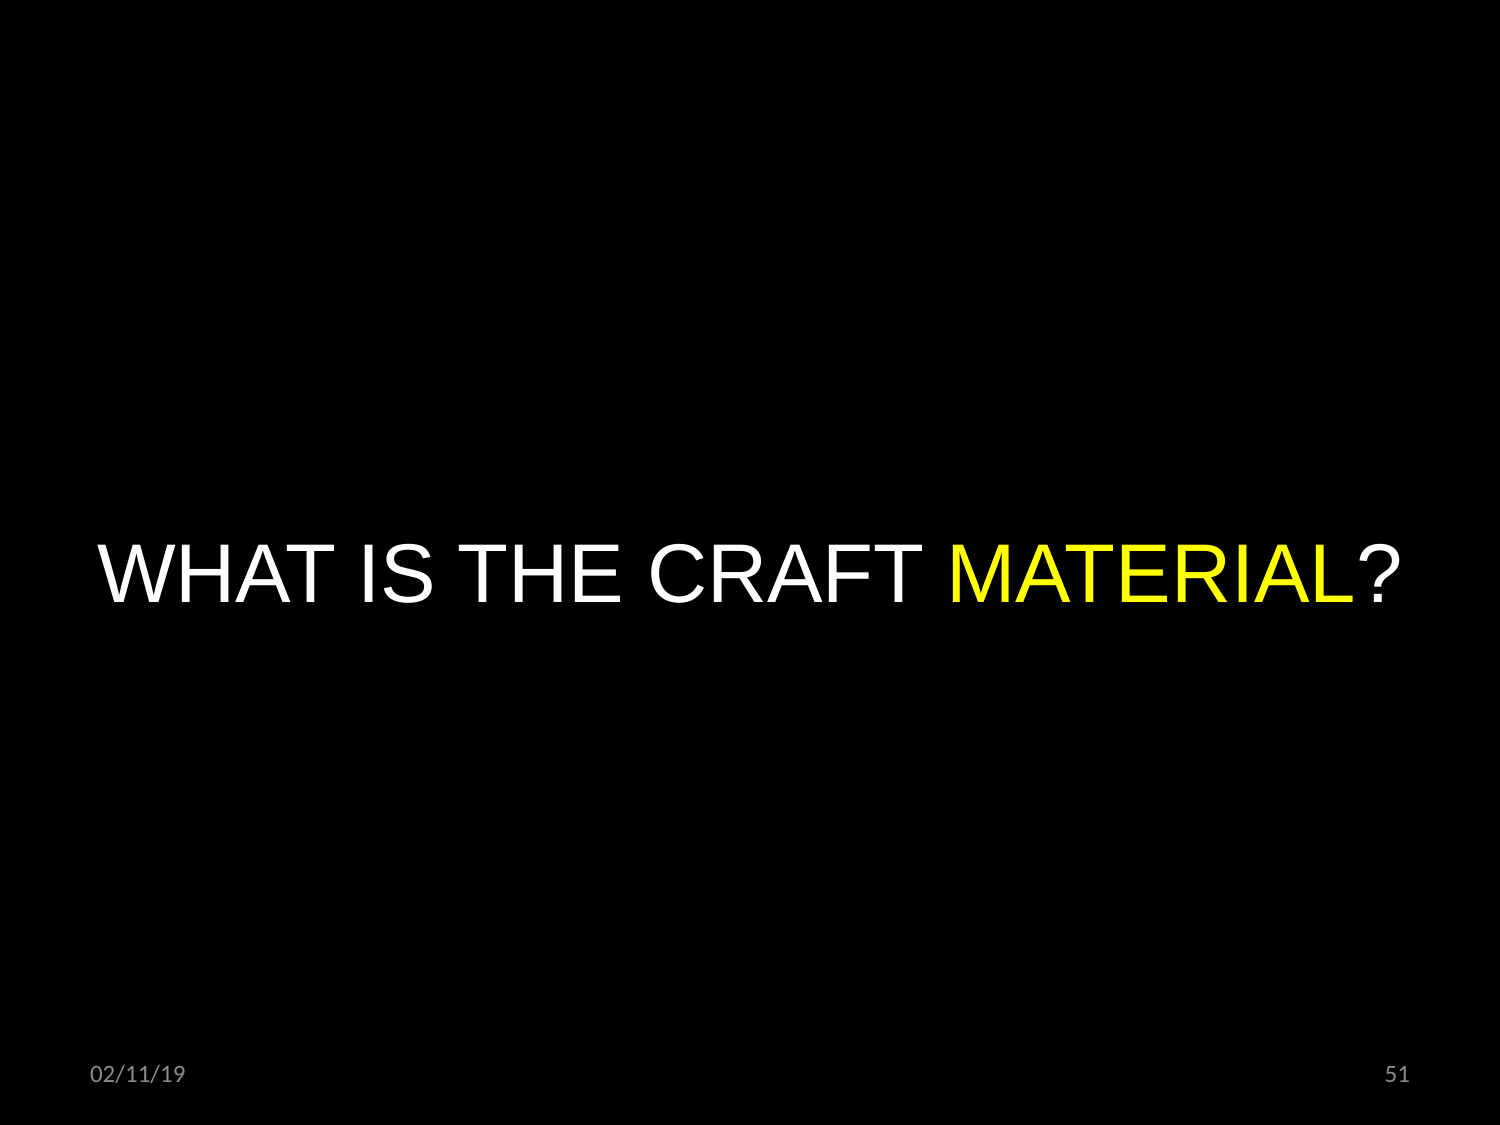

WHAT IS THE CRAFT MATERIAL?
02/11/19
51